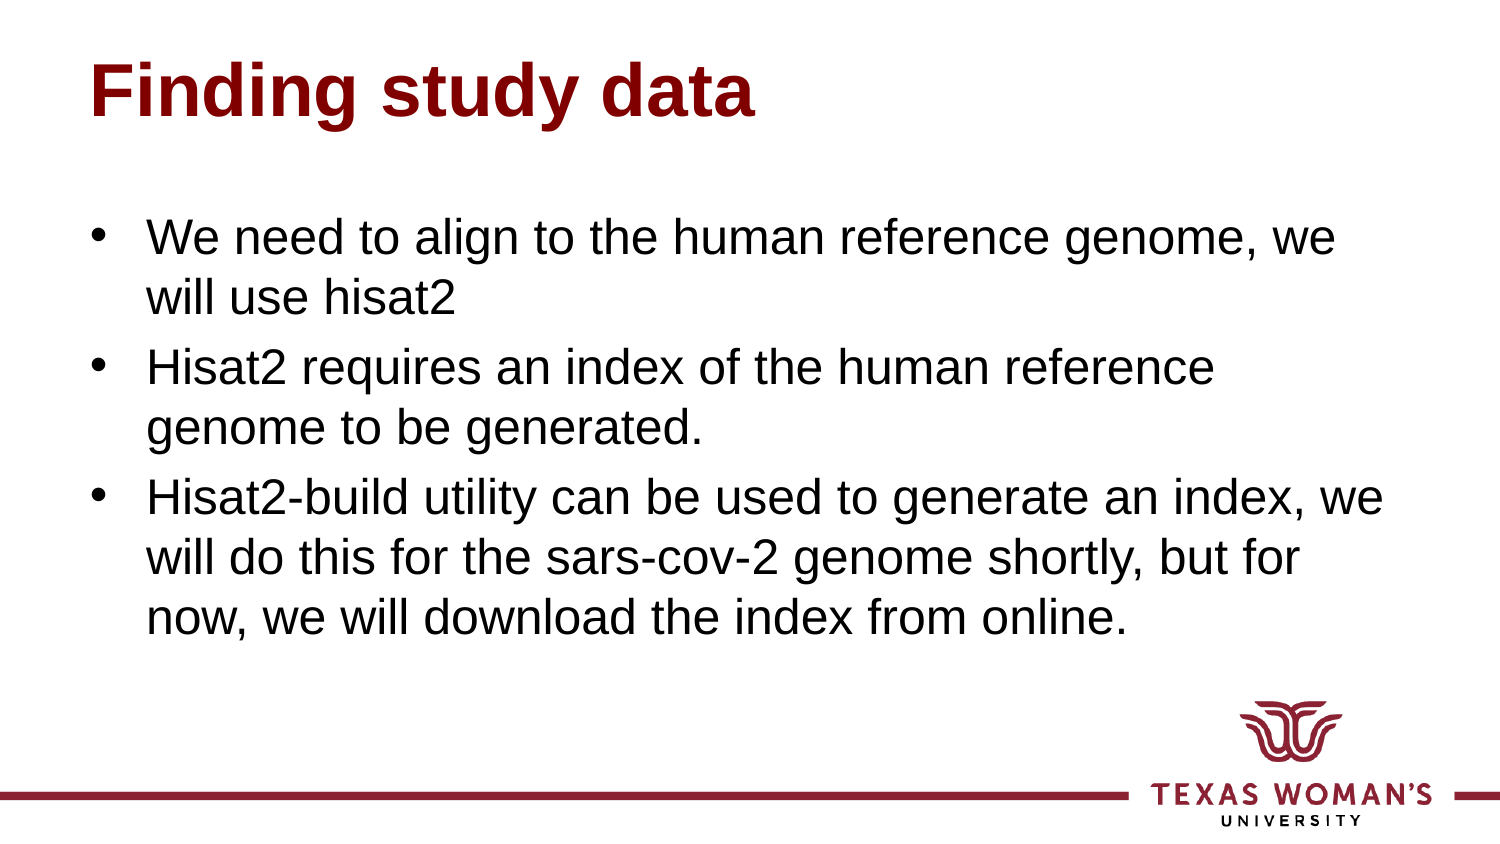

# Finding study data
We need to align to the human reference genome, we will use hisat2
Hisat2 requires an index of the human reference genome to be generated.
Hisat2-build utility can be used to generate an index, we will do this for the sars-cov-2 genome shortly, but for now, we will download the index from online.